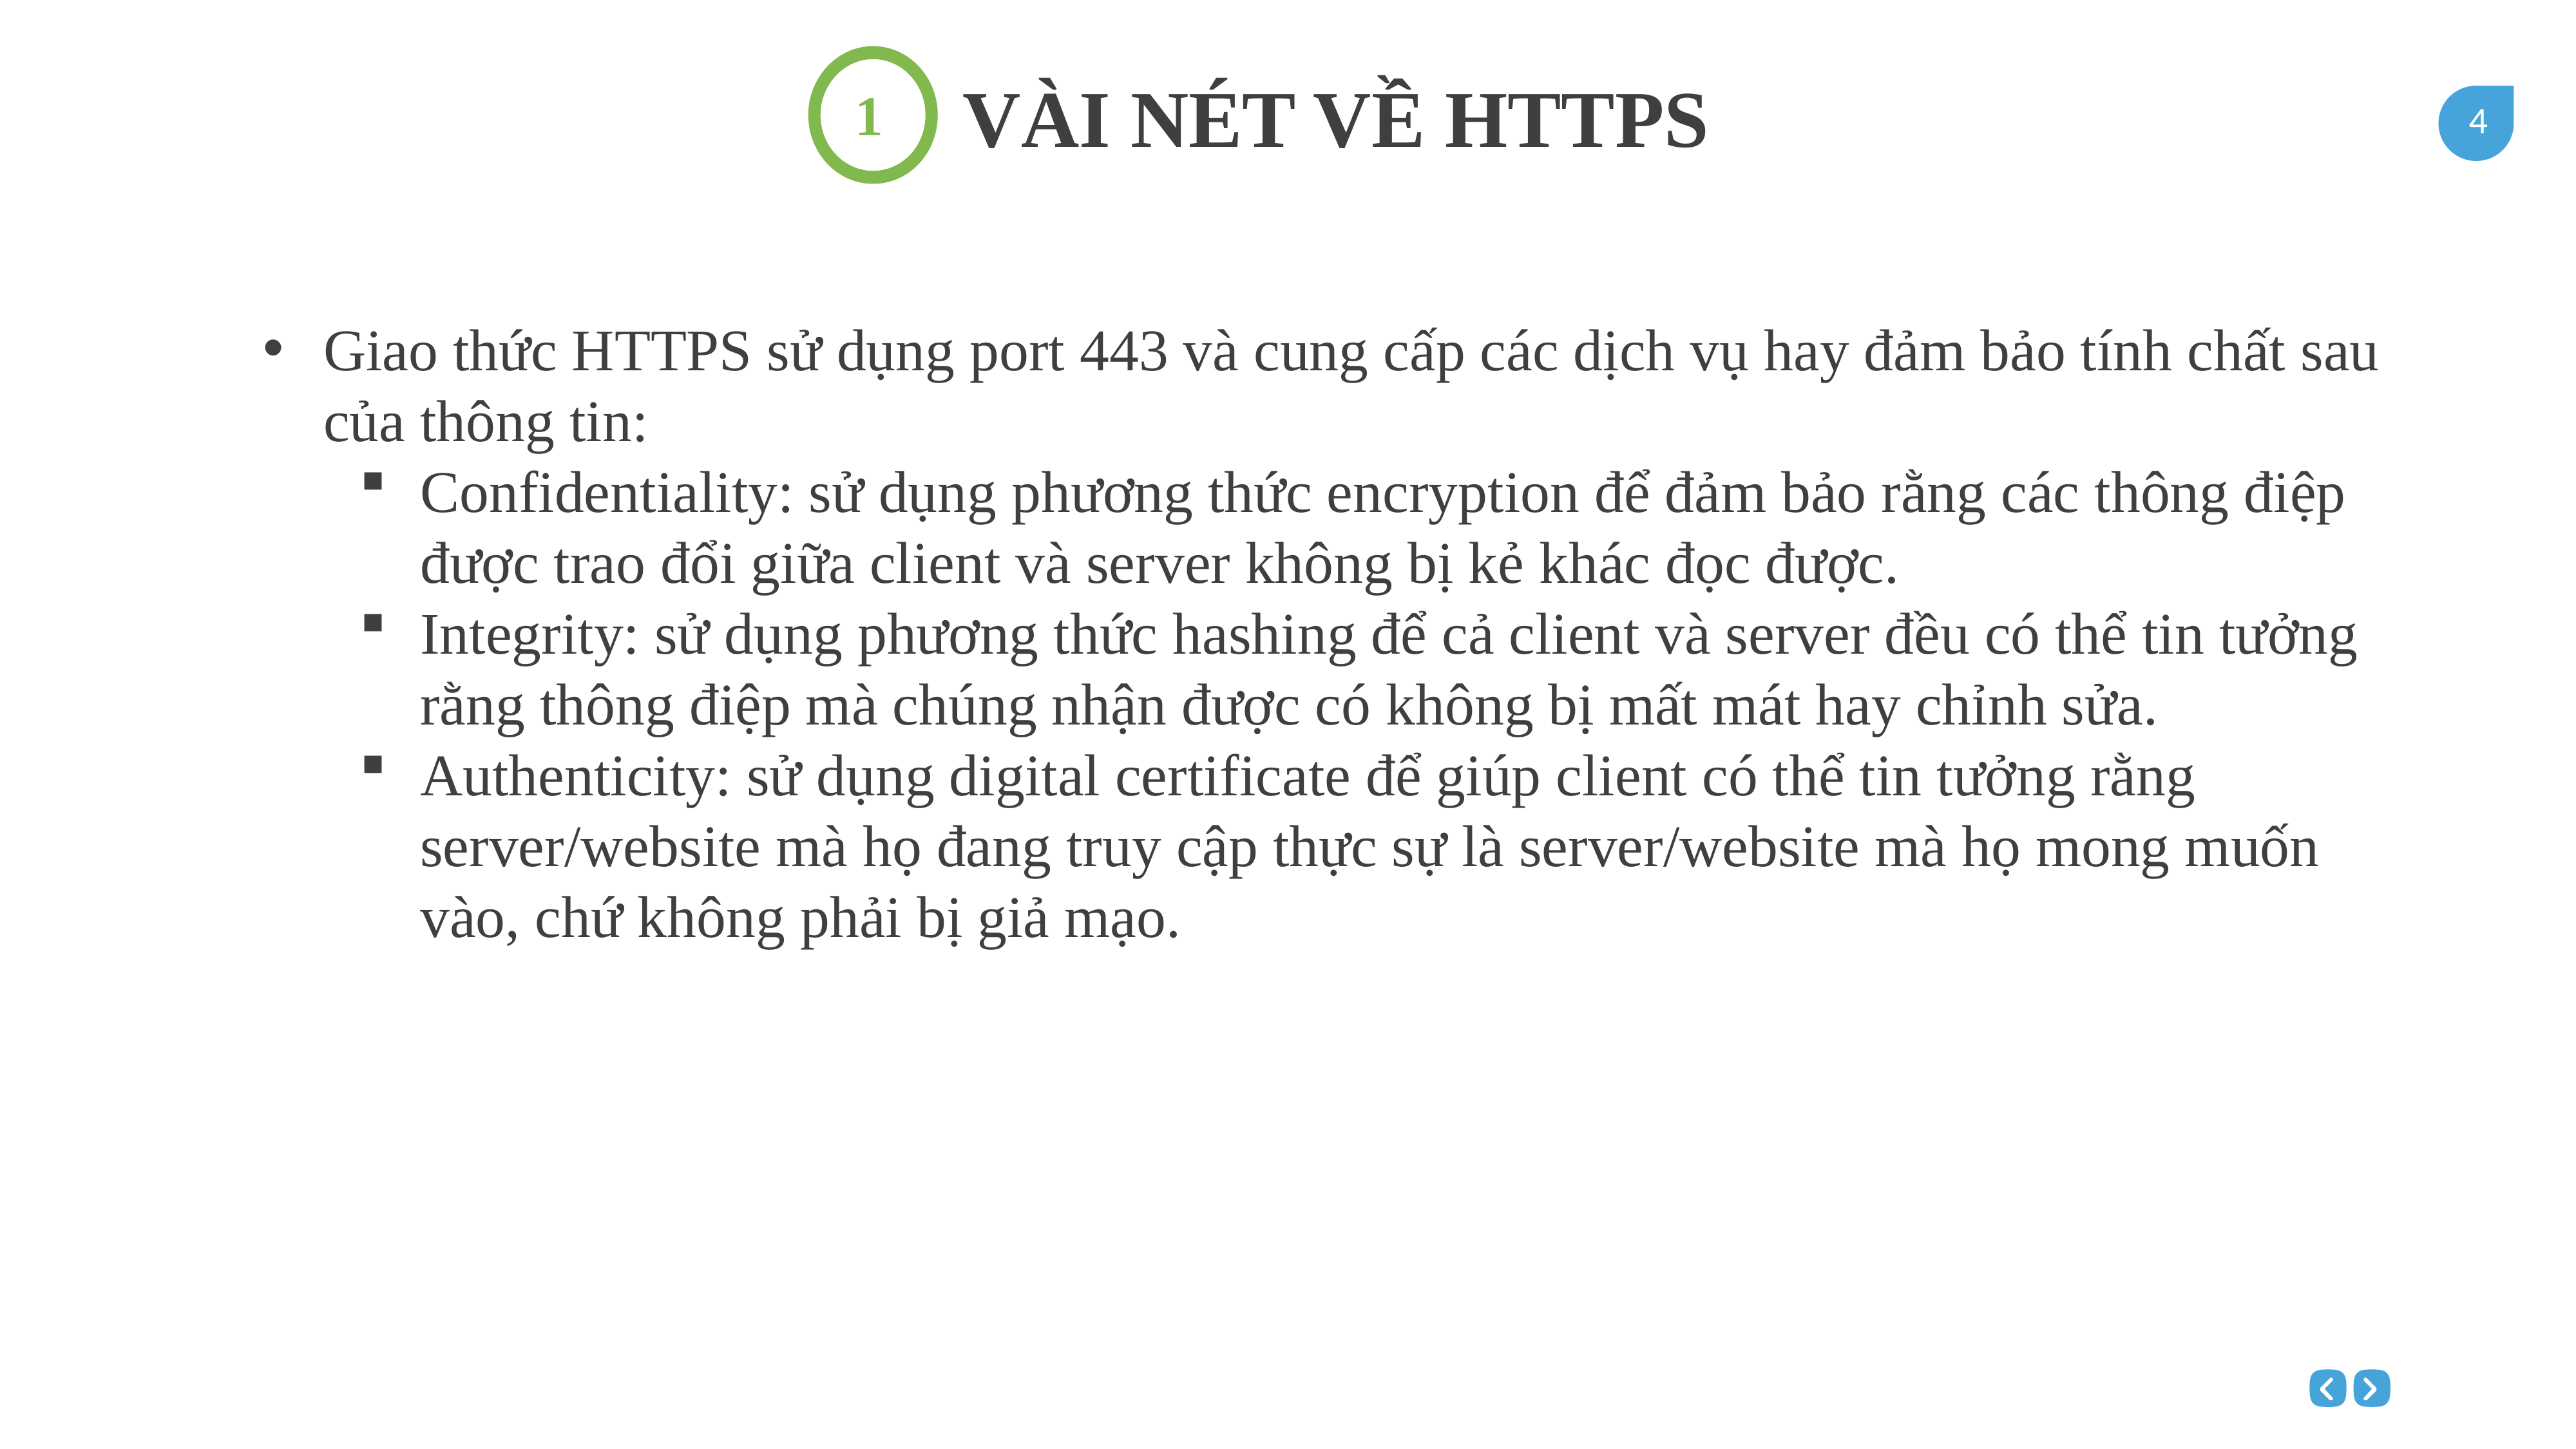

VÀI NÉT VỀ HTTPS

1
Giao thức HTTPS sử dụng port 443 và cung cấp các dịch vụ hay đảm bảo tính chất sau của thông tin:
Confidentiality: sử dụng phương thức encryption để đảm bảo rằng các thông điệp được trao đổi giữa client và server không bị kẻ khác đọc được.
Integrity: sử dụng phương thức hashing để cả client và server đều có thể tin tưởng rằng thông điệp mà chúng nhận được có không bị mất mát hay chỉnh sửa.
Authenticity: sử dụng digital certificate để giúp client có thể tin tưởng rằng server/website mà họ đang truy cập thực sự là server/website mà họ mong muốn vào, chứ không phải bị giả mạo.